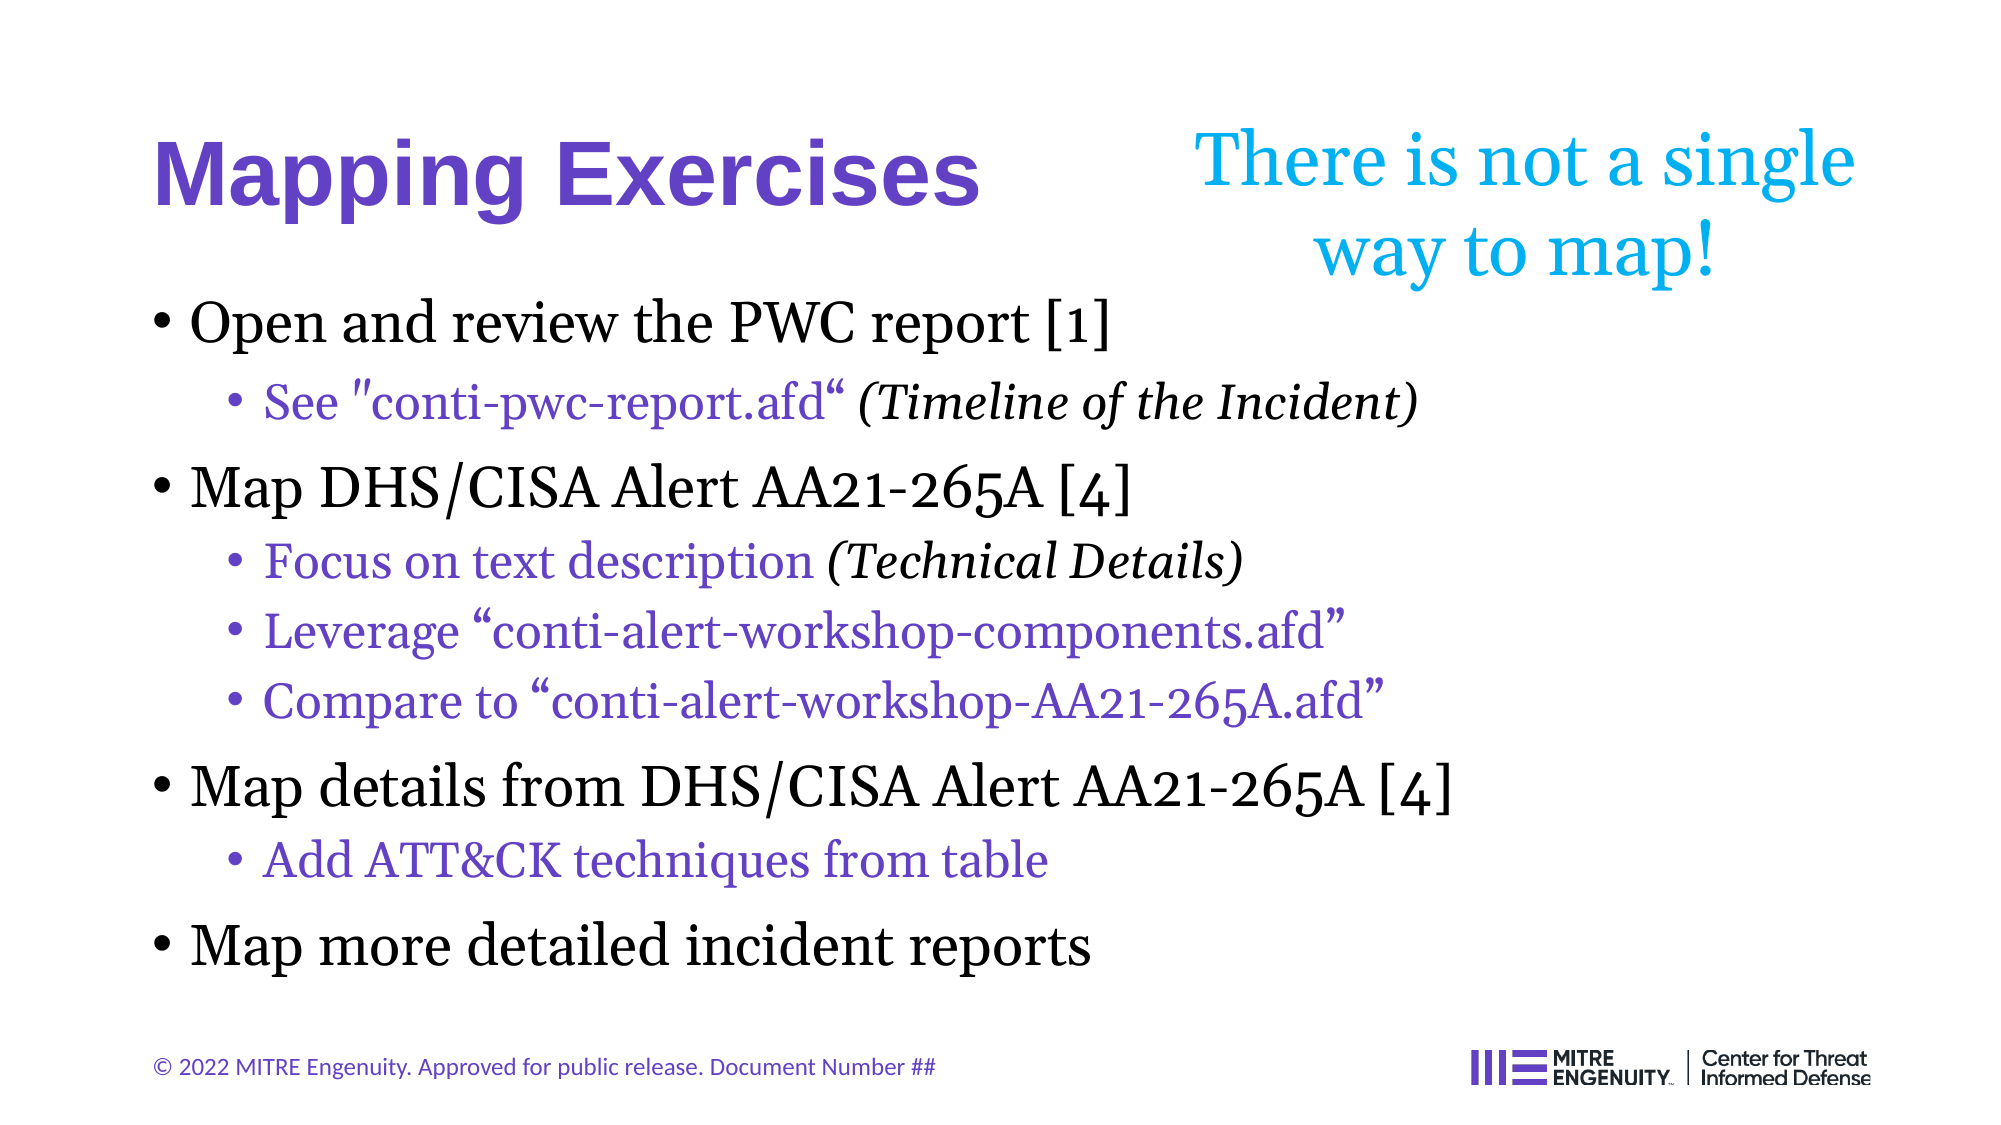

# Mapping Exercises
There is not a single way to map!
Open and review the PWC report [1]
See "conti-pwc-report.afd“ (Timeline of the Incident)
Map DHS/CISA Alert AA21-265A [4]
Focus on text description (Technical Details)
Leverage “conti-alert-workshop-components.afd”
Compare to “conti-alert-workshop-AA21-265A.afd”
Map details from DHS/CISA Alert AA21-265A [4]
Add ATT&CK techniques from table
Map more detailed incident reports
© 2022 MITRE Engenuity. Approved for public release. Document Number ##